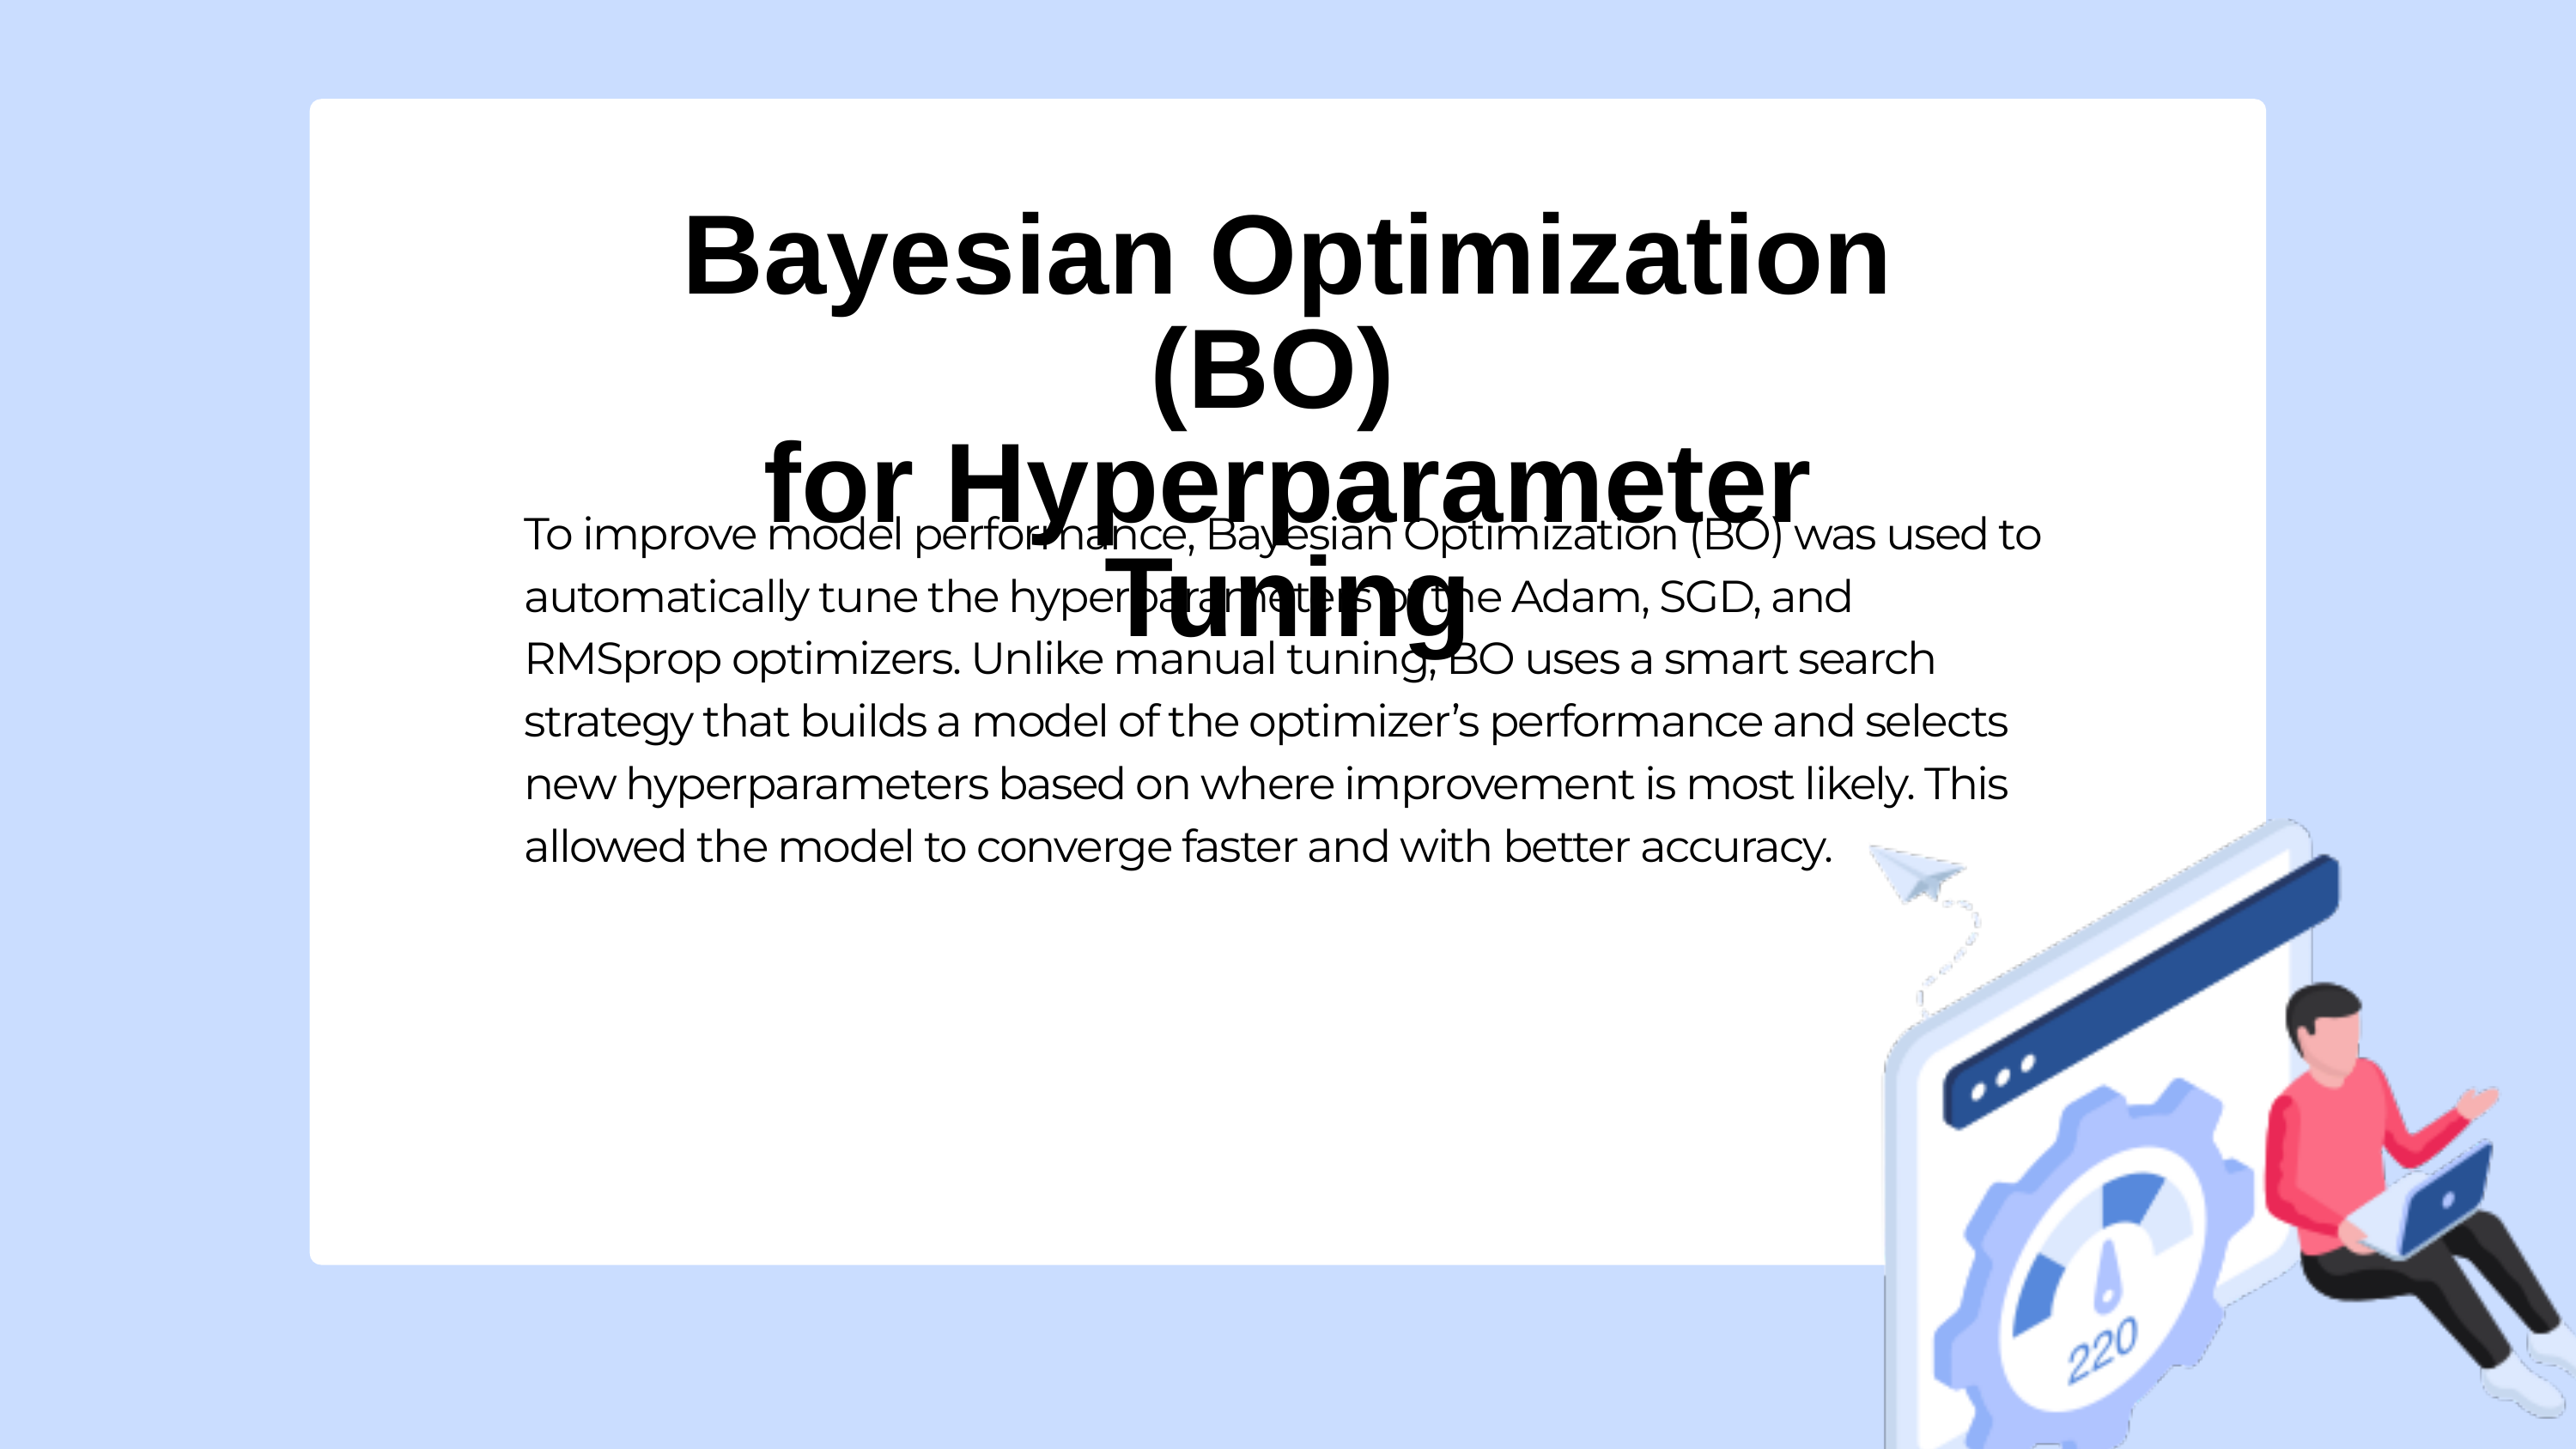

Bayesian Optimization (BO)
for Hyperparameter Tuning
To improve model performance, Bayesian Optimization (BO) was used to automatically tune the hyperparameters of the Adam, SGD, and RMSprop optimizers. Unlike manual tuning, BO uses a smart search strategy that builds a model of the optimizer’s performance and selects new hyperparameters based on where improvement is most likely. This allowed the model to converge faster and with better accuracy.